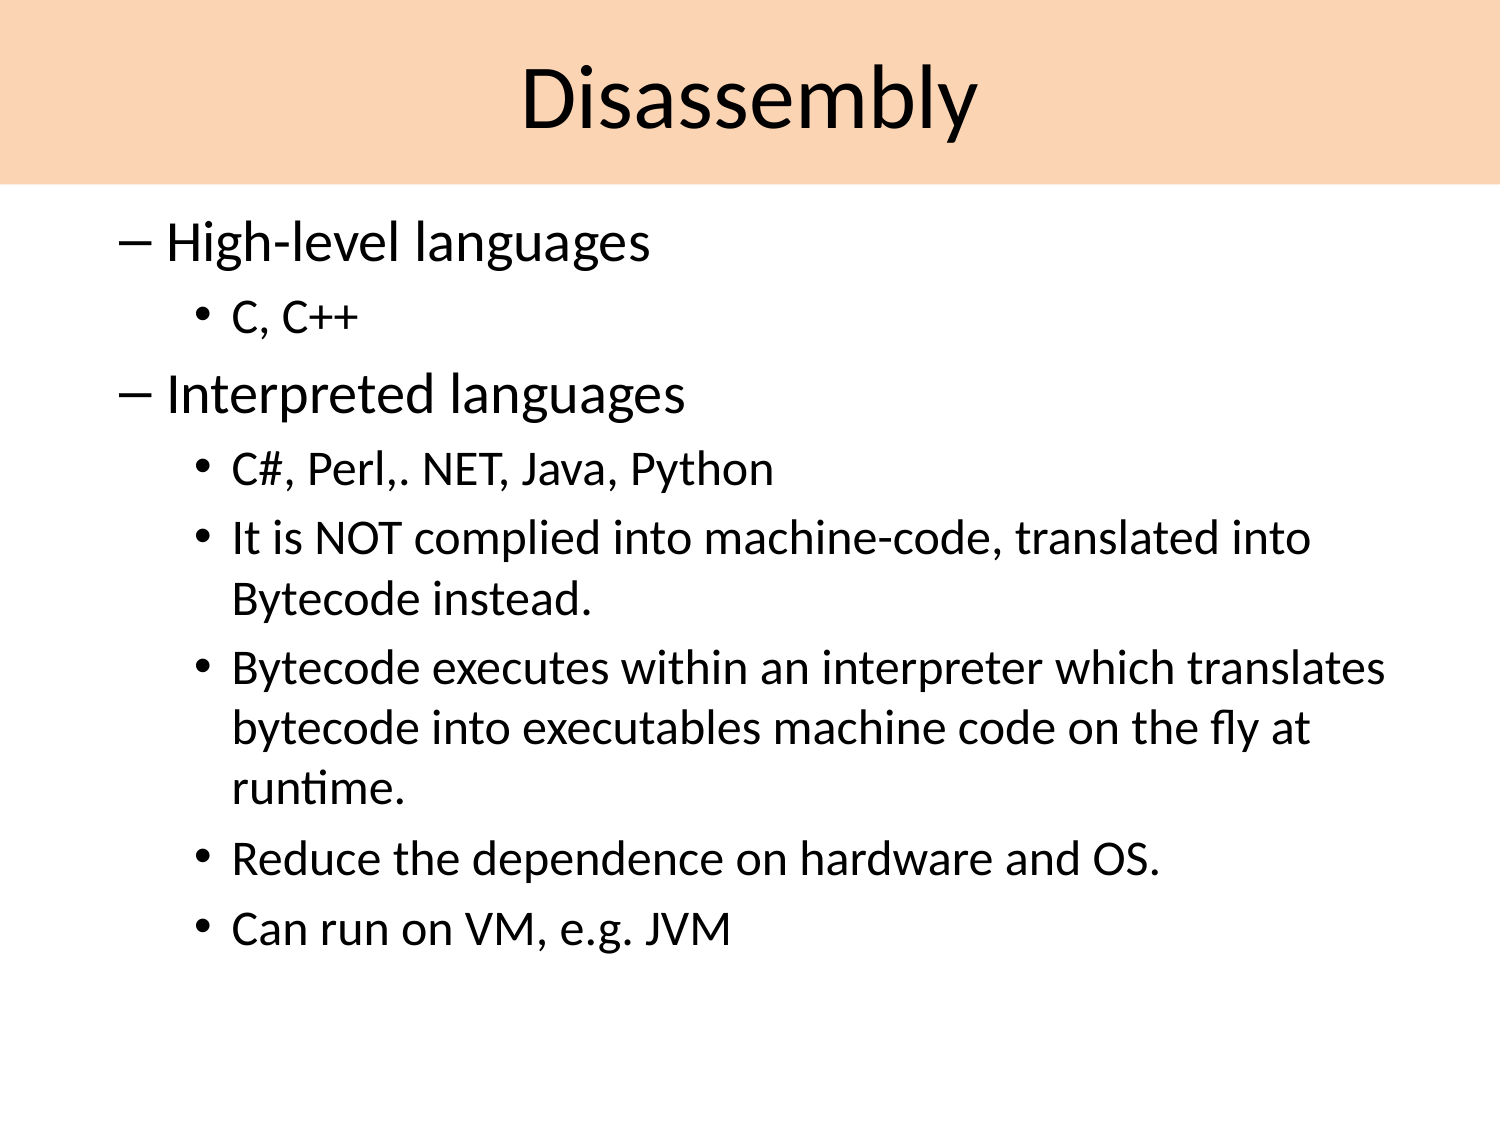

Disassembly
High-level languages
C, C++
Interpreted languages
C#, Perl,. NET, Java, Python
It is NOT complied into machine-code, translated into Bytecode instead.
Bytecode executes within an interpreter which translates bytecode into executables machine code on the fly at runtime.
Reduce the dependence on hardware and OS.
Can run on VM, e.g. JVM